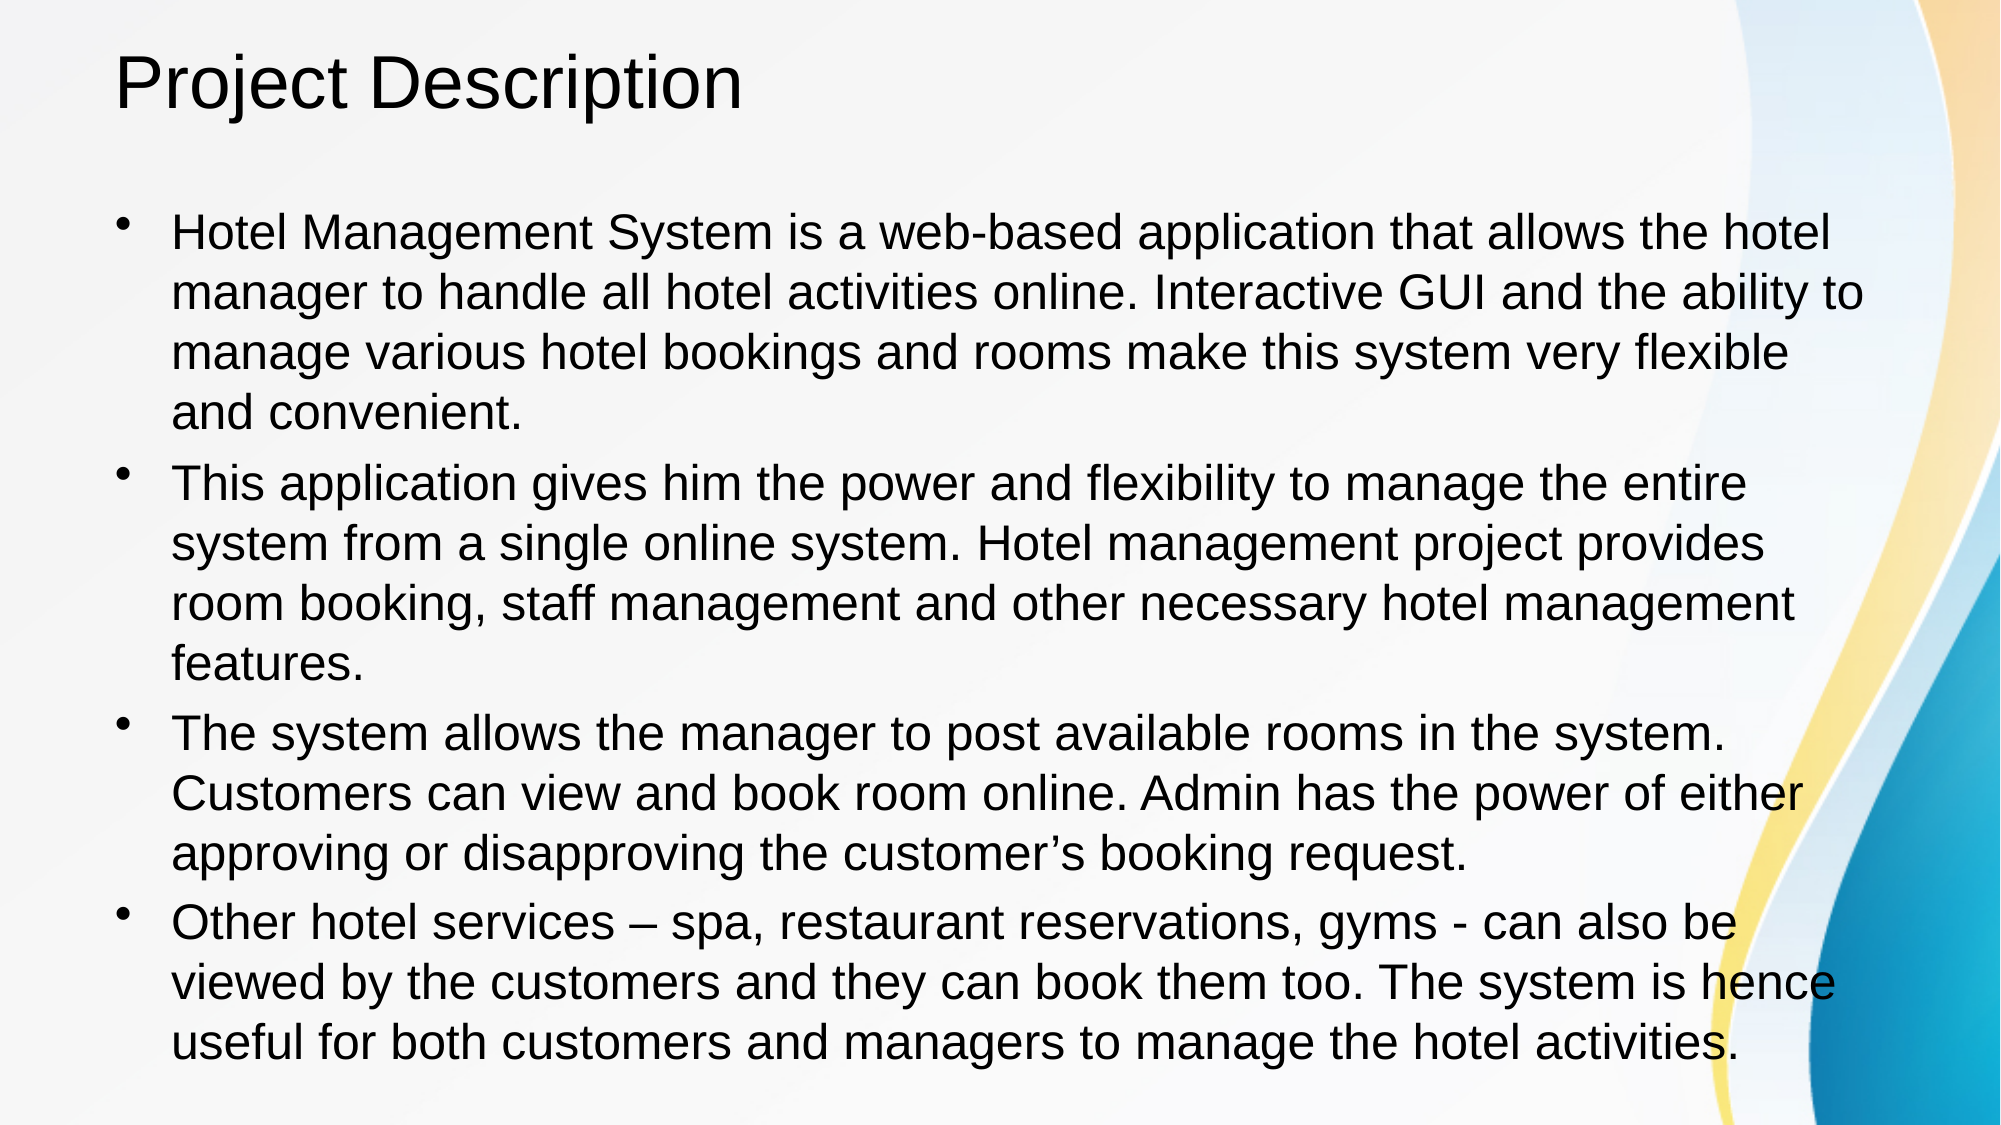

# Project Description
Hotel Management System is a web-based application that allows the hotel manager to handle all hotel activities online. Interactive GUI and the ability to manage various hotel bookings and rooms make this system very flexible and convenient.
This application gives him the power and flexibility to manage the entire system from a single online system. Hotel management project provides room booking, staff management and other necessary hotel management features.
The system allows the manager to post available rooms in the system. Customers can view and book room online. Admin has the power of either approving or disapproving the customer’s booking request.
Other hotel services – spa, restaurant reservations, gyms - can also be viewed by the customers and they can book them too. The system is hence useful for both customers and managers to manage the hotel activities.